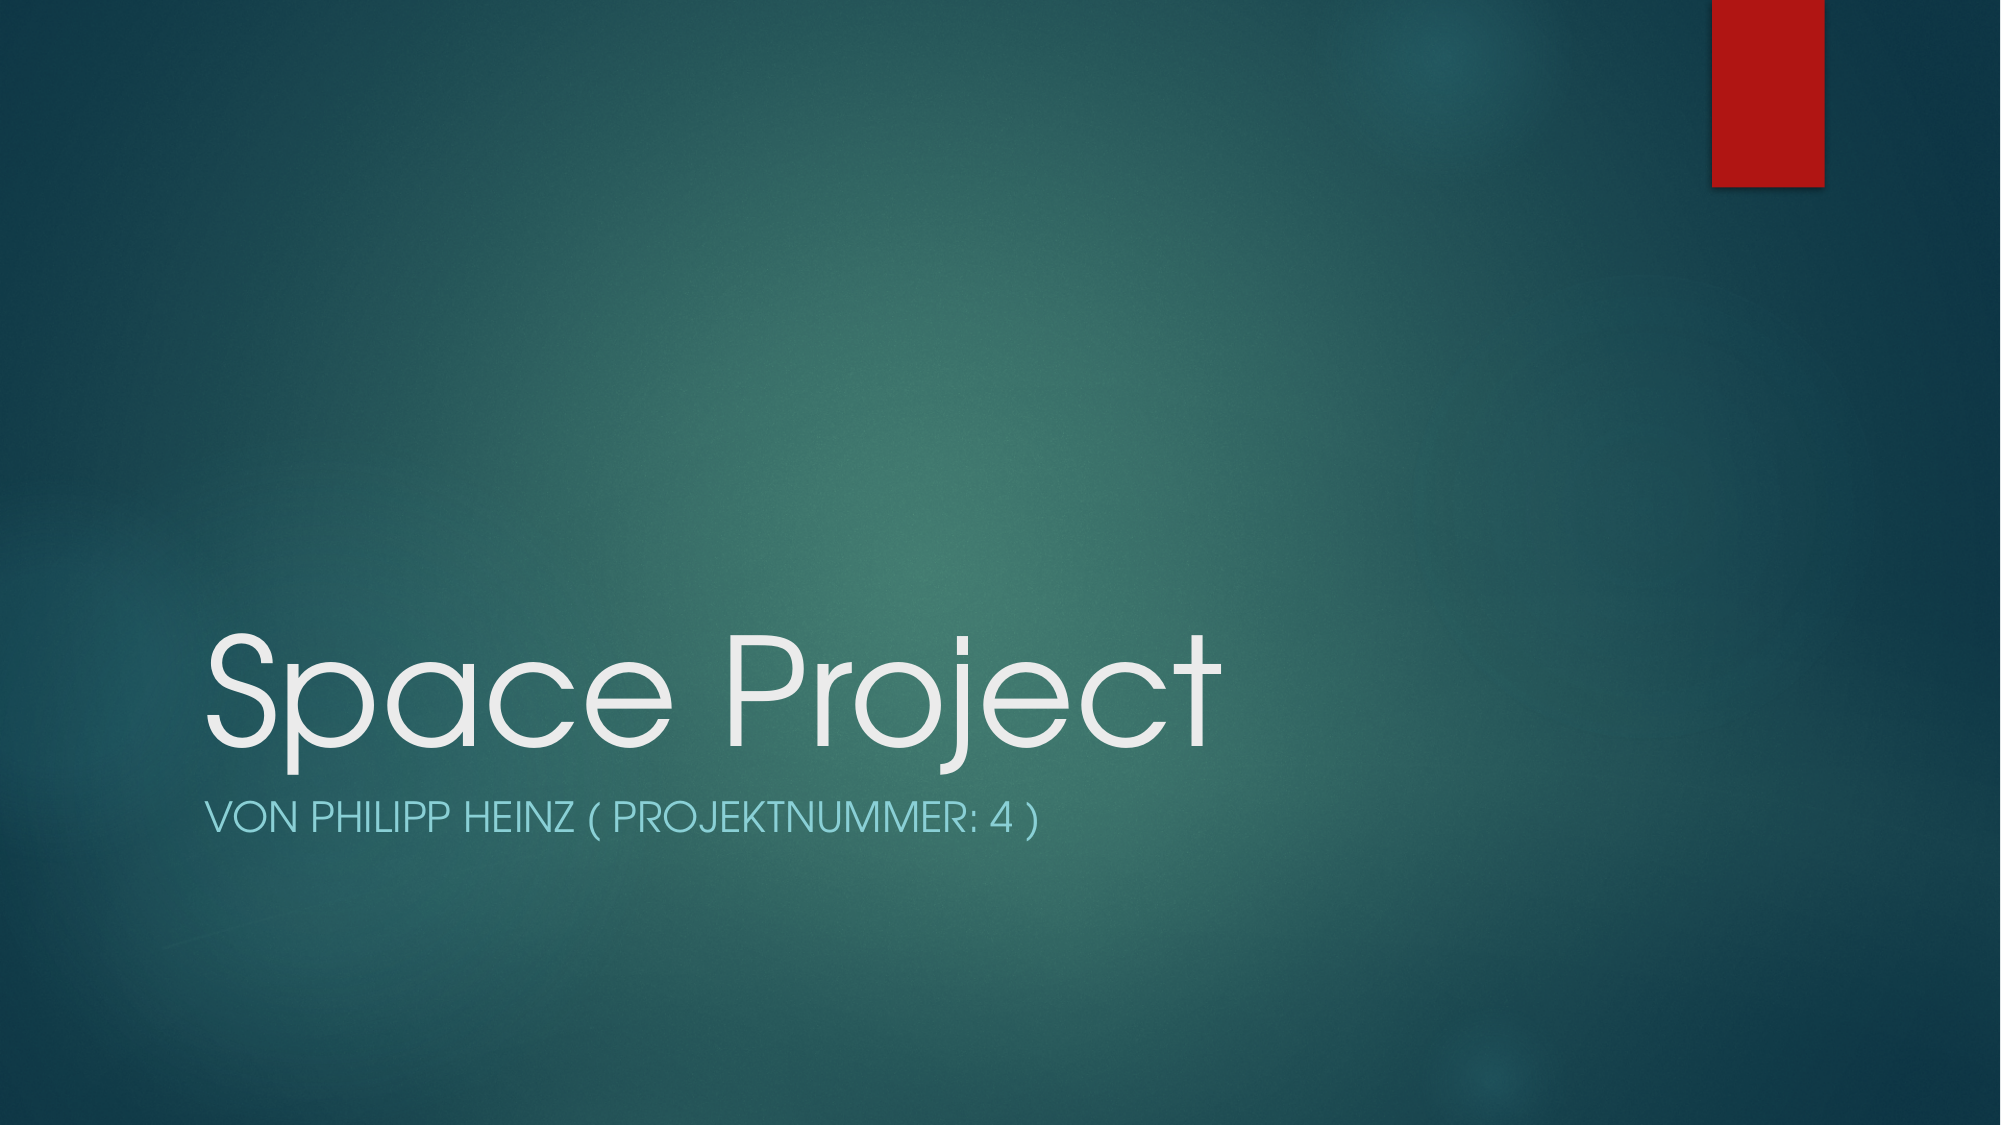

# Space Project
von Philipp Heinz ( Projektnummer: 4 )